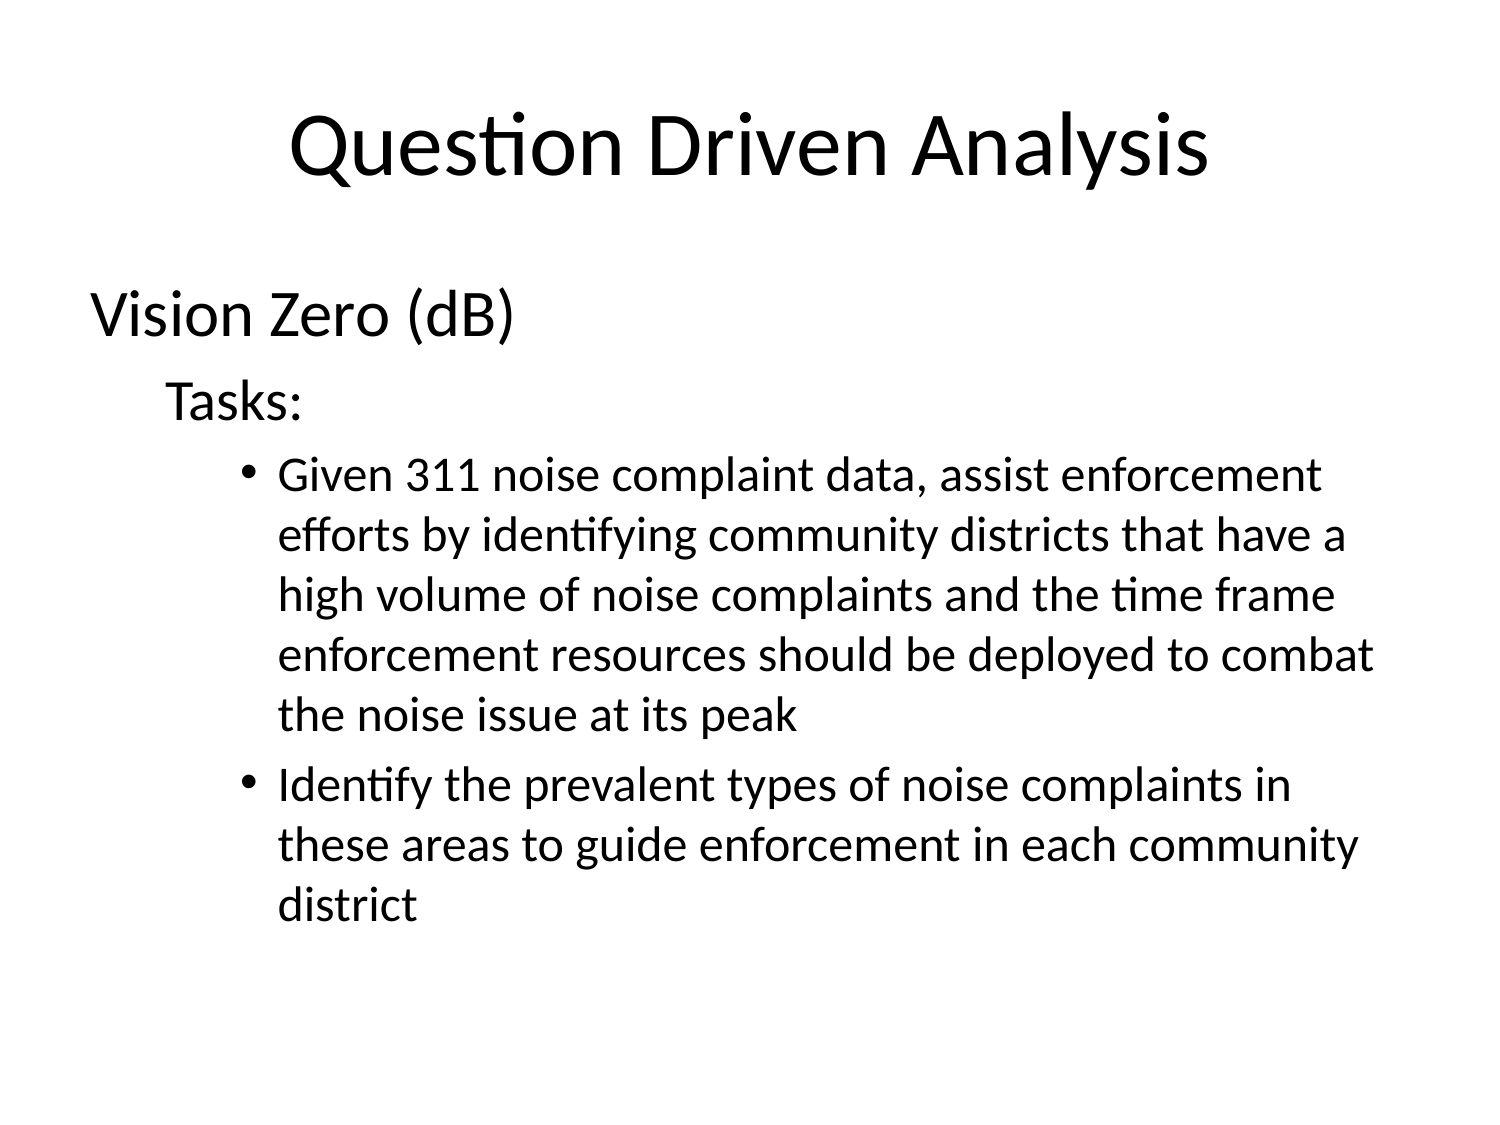

# Question Driven Analysis
Vision Zero (dB)
Tasks:
Given 311 noise complaint data, assist enforcement efforts by identifying community districts that have a high volume of noise complaints and the time frame enforcement resources should be deployed to combat the noise issue at its peak
Identify the prevalent types of noise complaints in these areas to guide enforcement in each community district